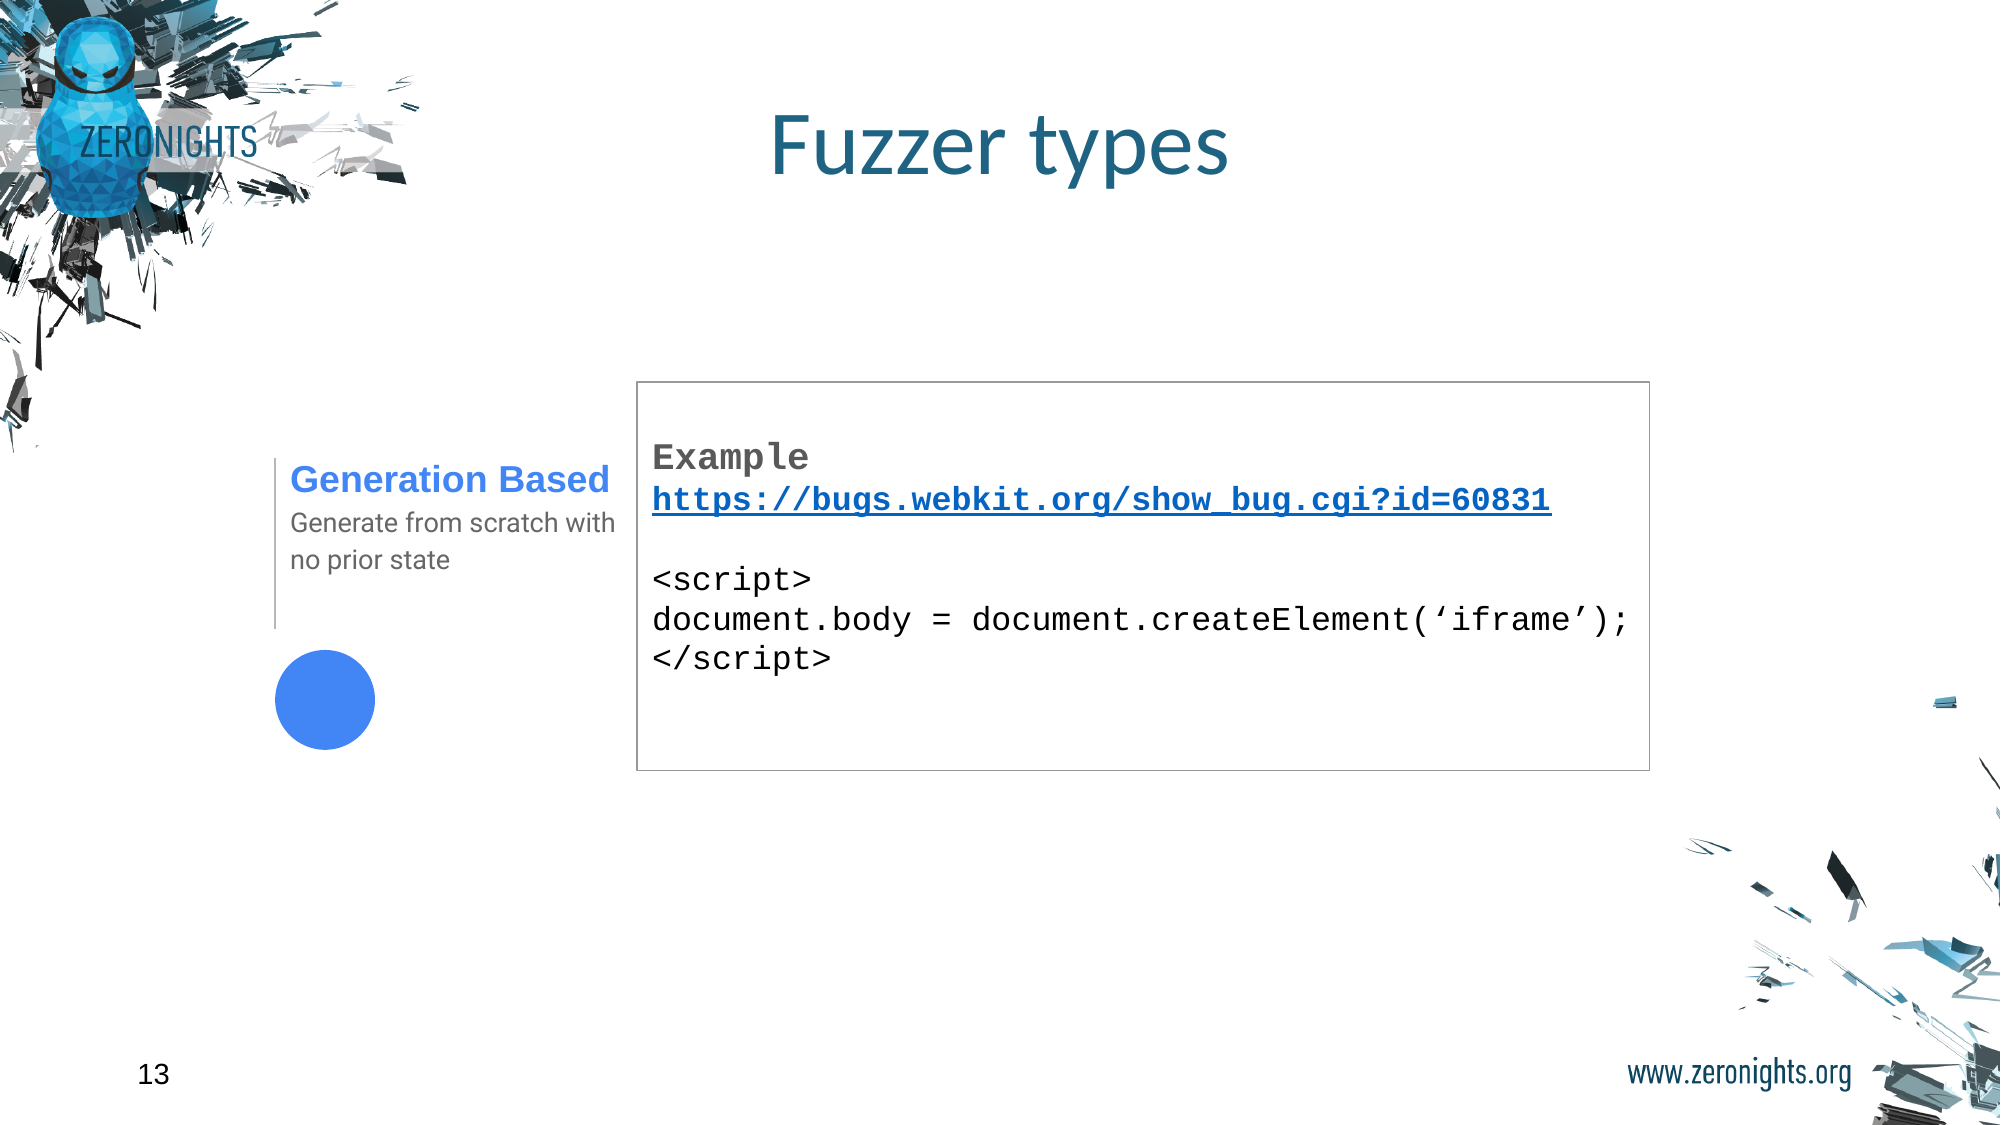

# Fuzzer types

Example
https://bugs.webkit.org/show_bug.cgi?id=60831

<script>
document.body = document.createElement(‘iframe’);
</script>
Generation Based
Generate from scratch with no prior state

13